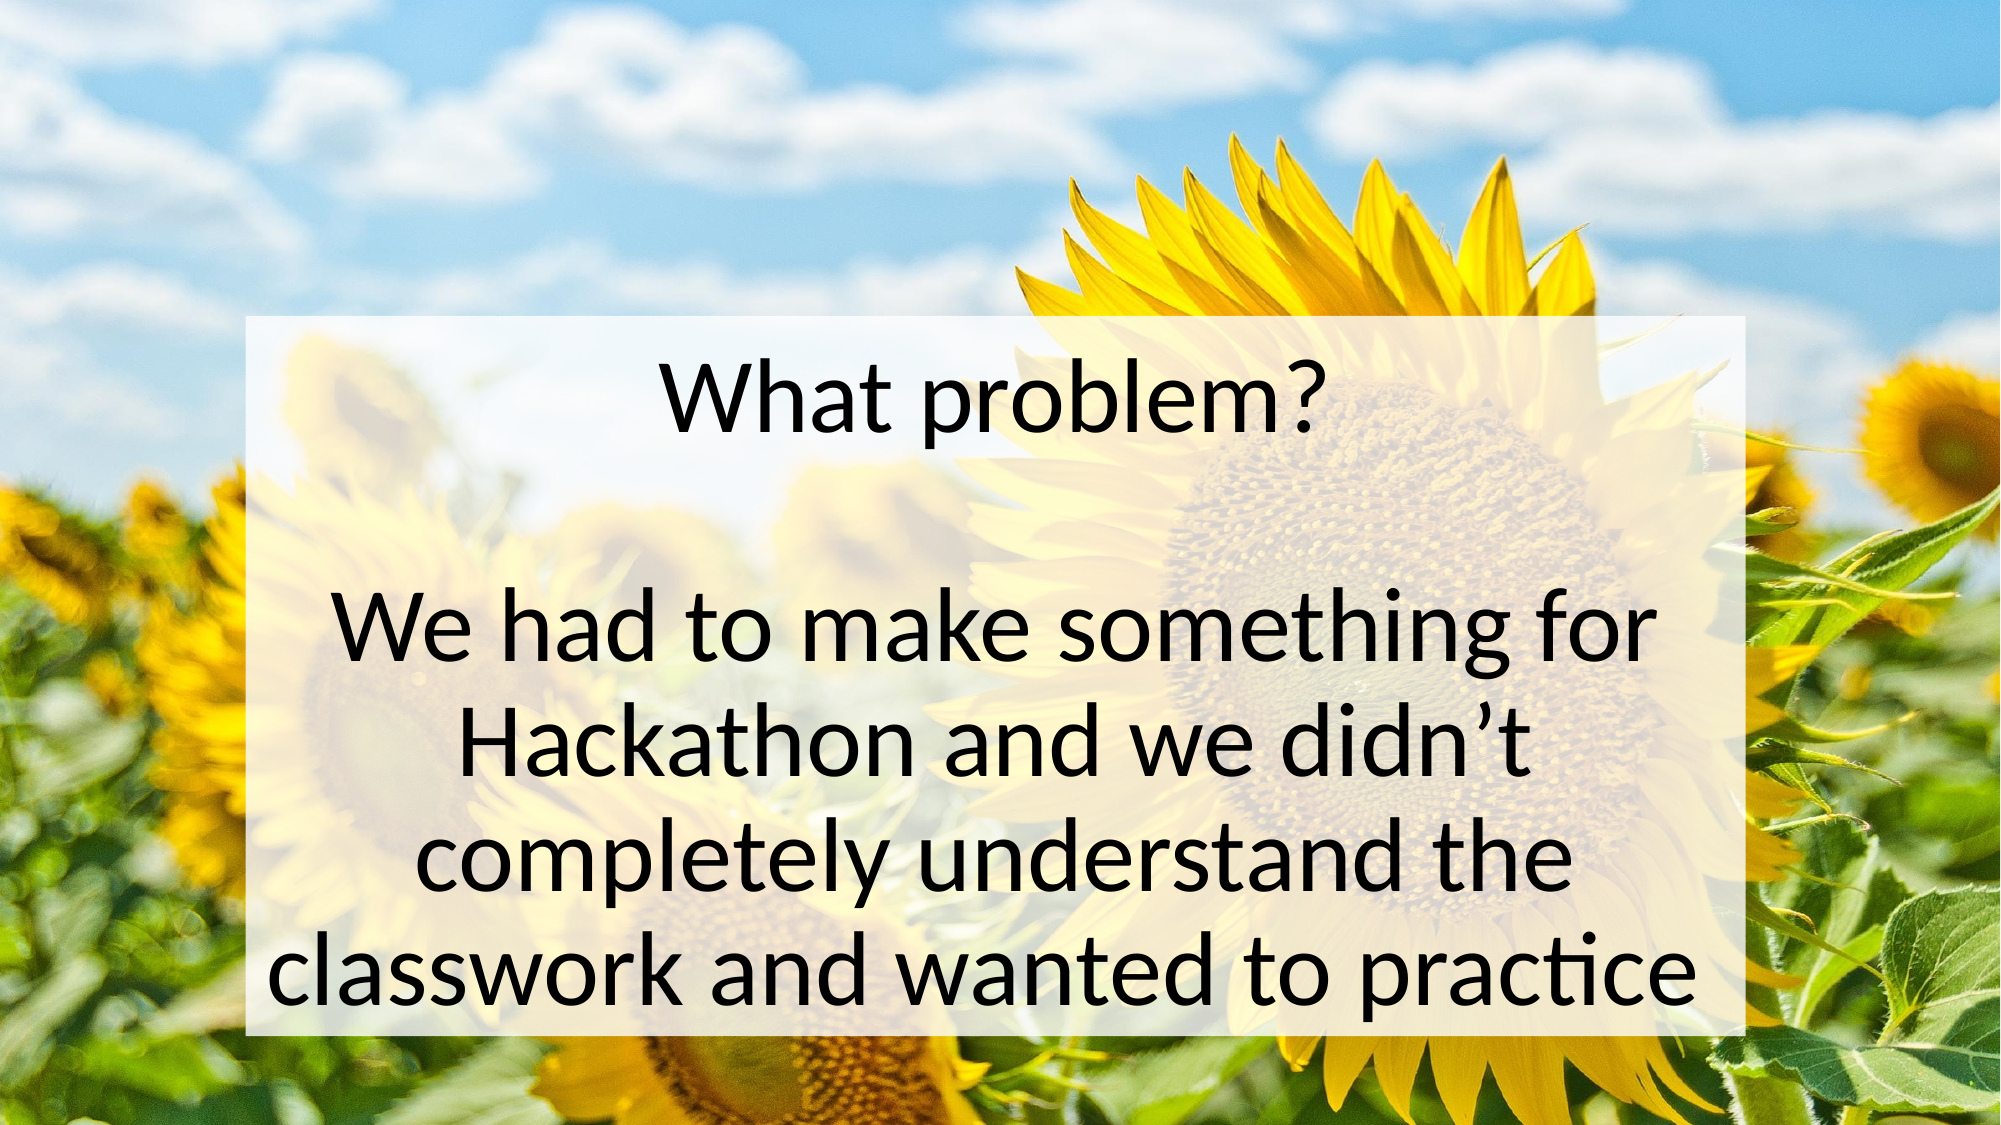

# What problem? We had to make something for Hackathon and we didn’t completely understand the classwork and wanted to practice